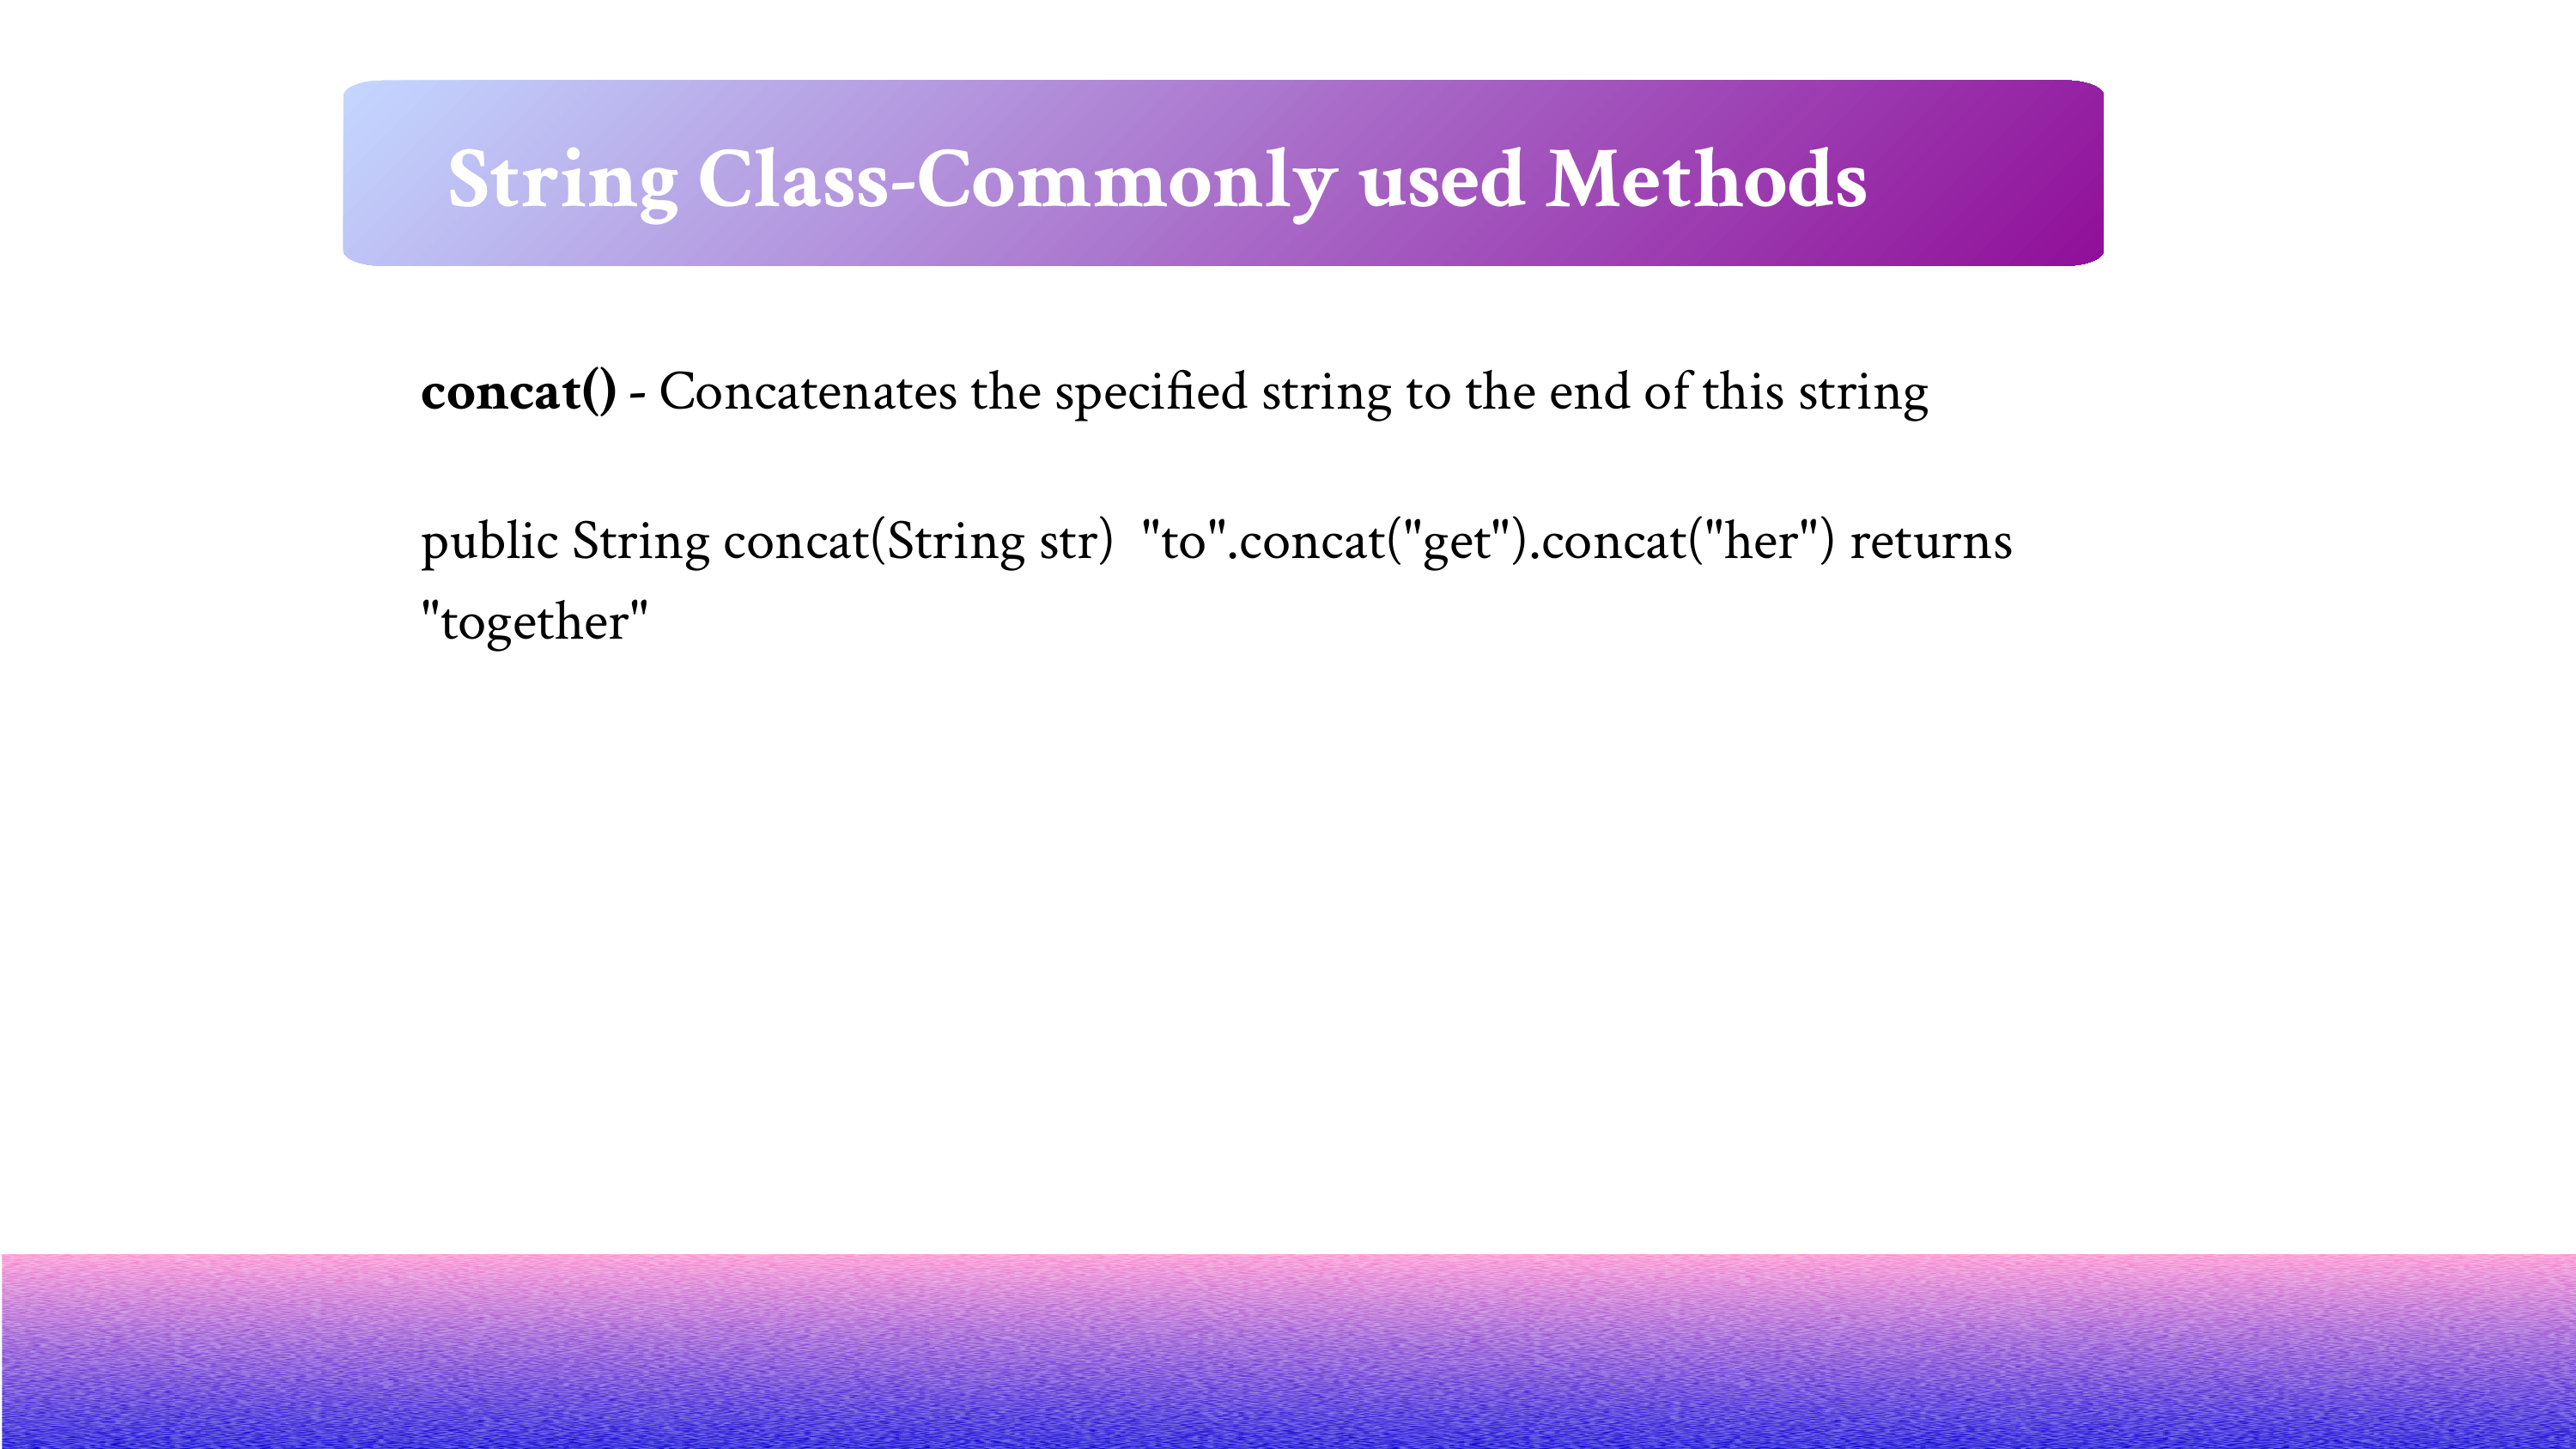

String Class-Commonly used Methods
concat() - Concatenates the specified string to the end of this string

public String concat(String str)  "to".concat("get").concat("her") returns "together"